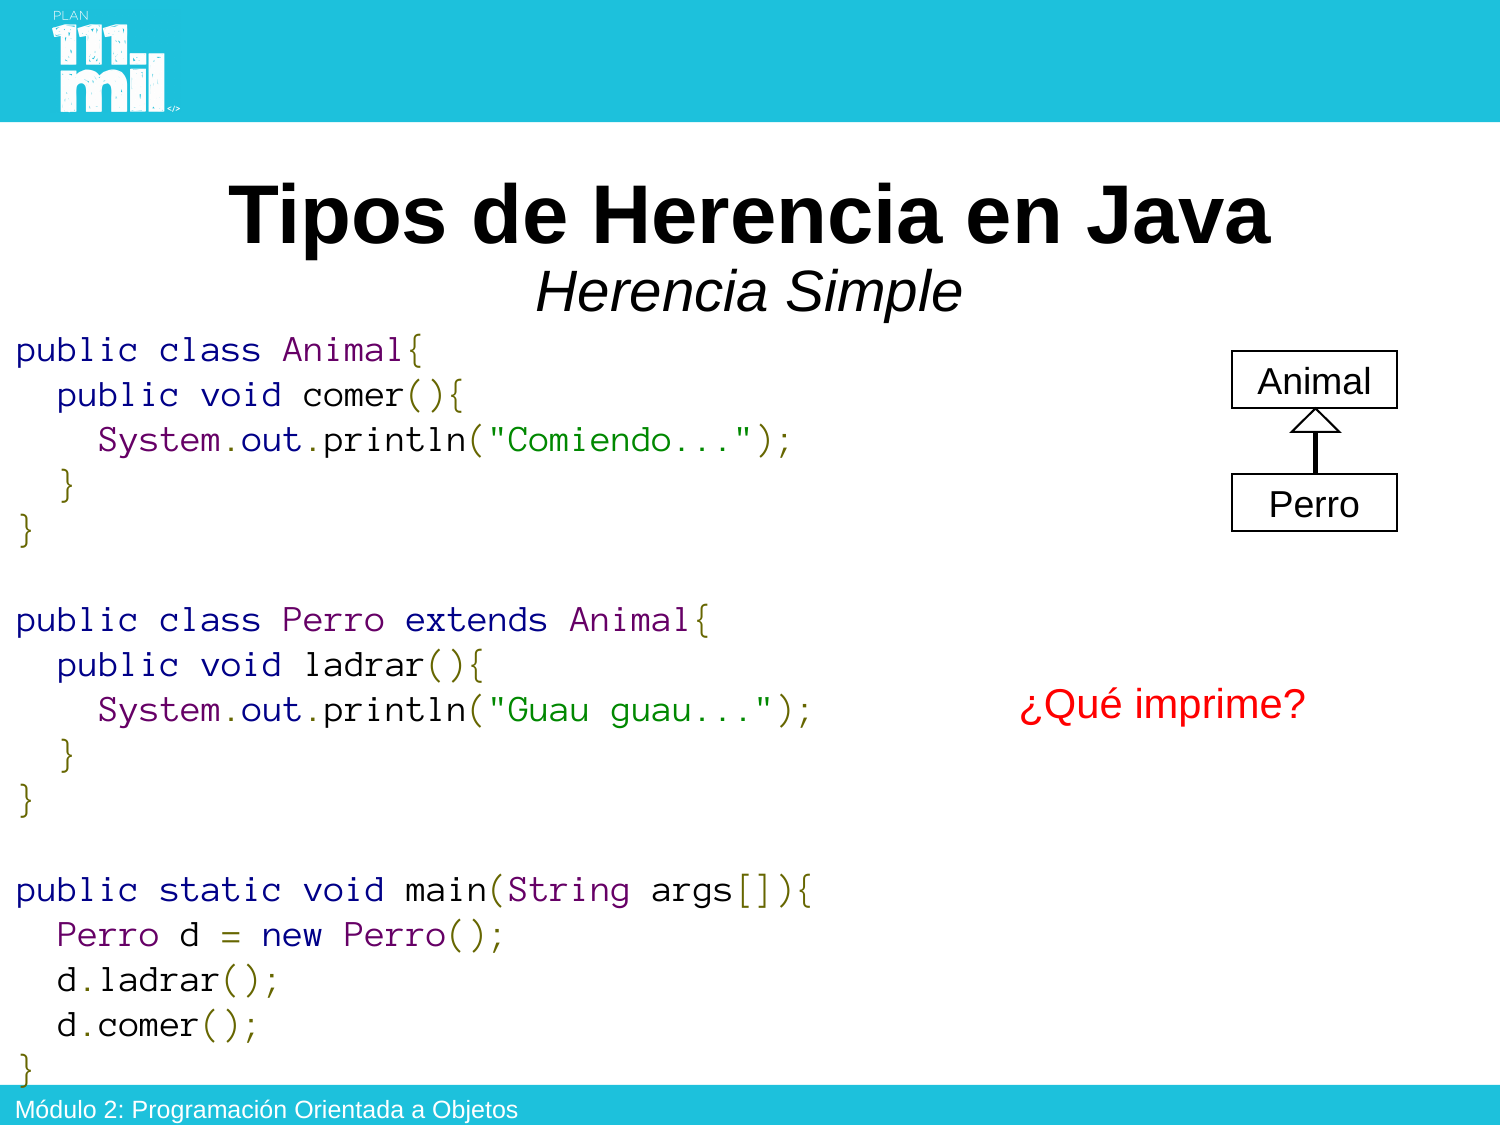

# Tipos de Herencia en Java Herencia Simple
public class Animal{
  public void comer(){
    System.out.println("Comiendo...");
  }
}

public class Perro extends Animal{
  public void ladrar(){
    System.out.println("Guau guau...");
  }
}
public static void main(String args[]){
  Perro d = new Perro();
  d.ladrar();
  d.comer();
}
Animal

Perro
¿Qué imprime?
Módulo 2: Programación Orientada a Objetos